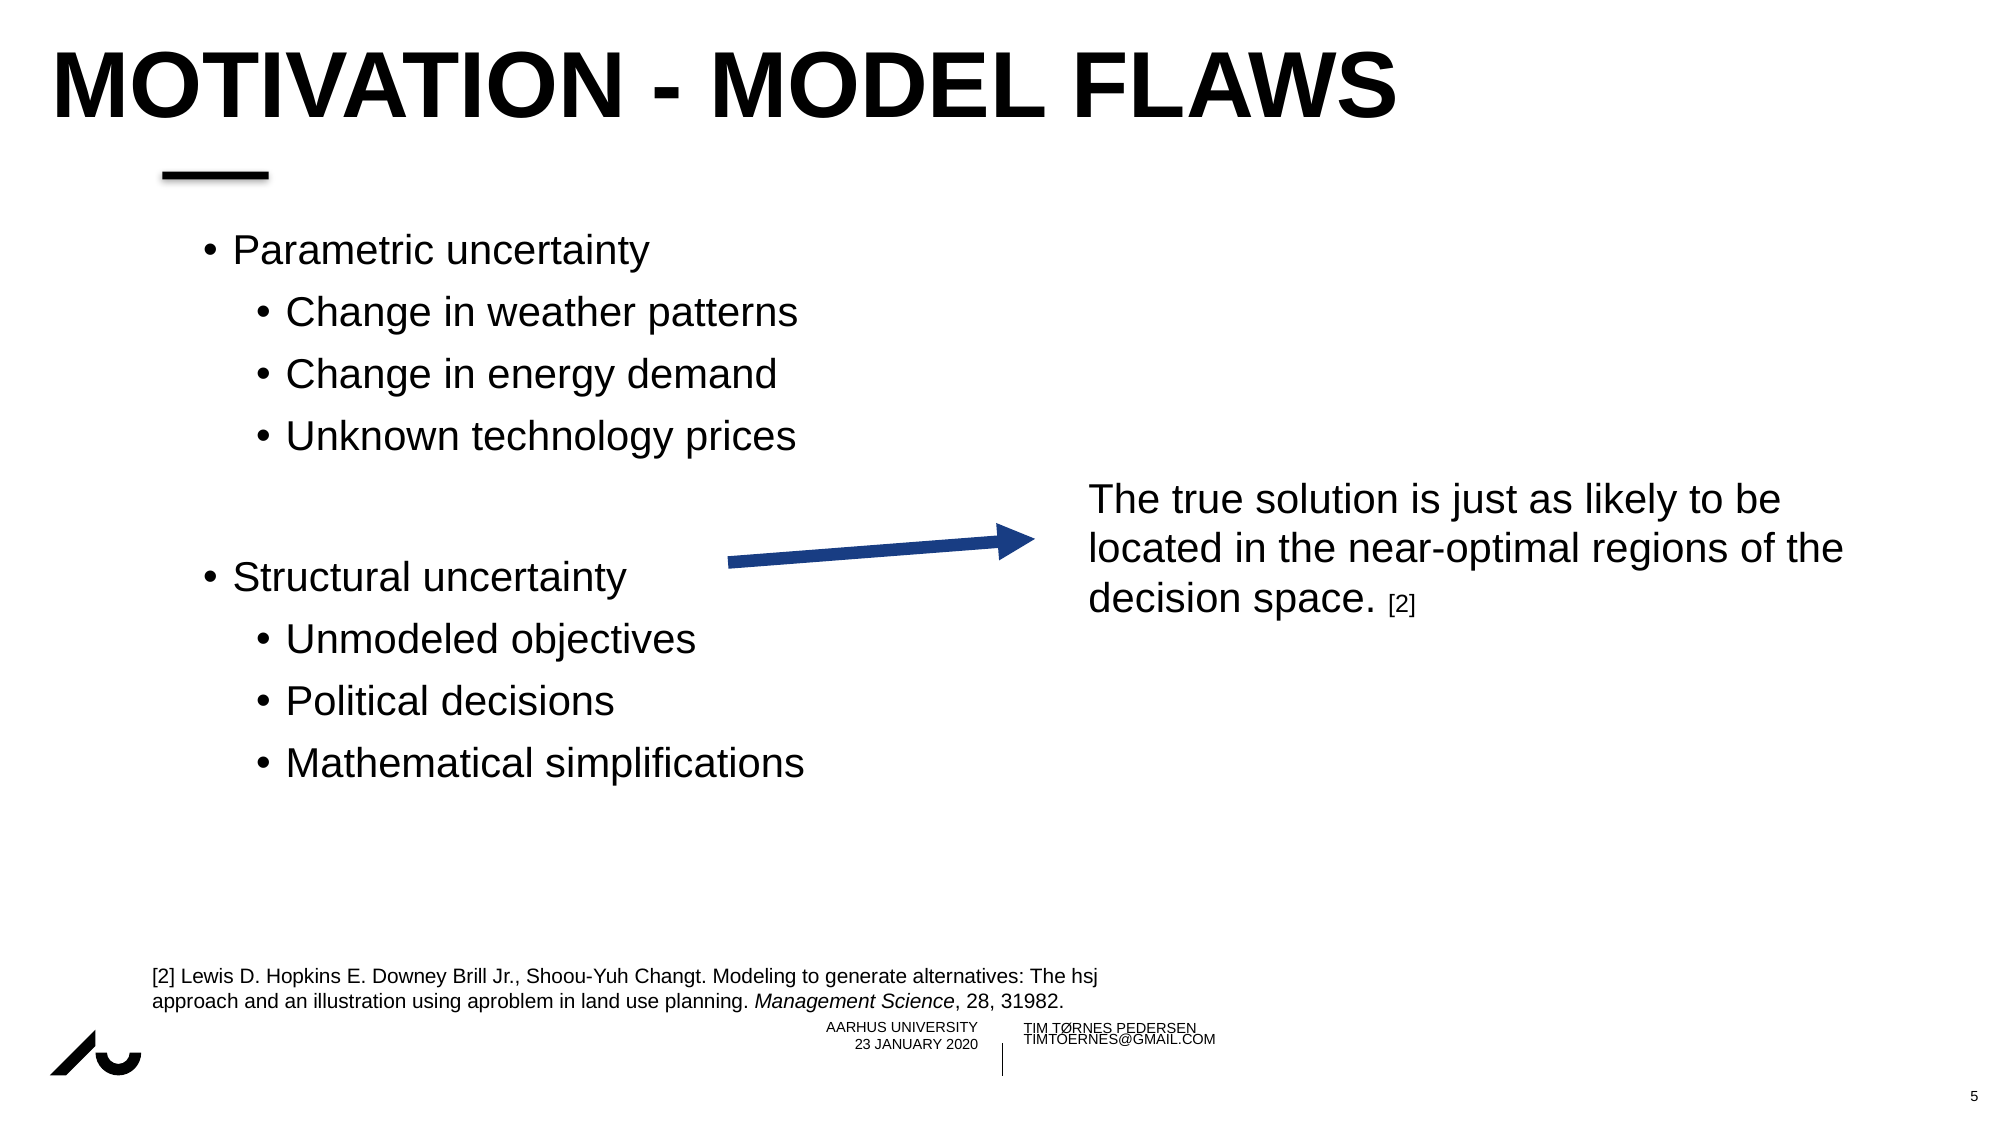

# Motivation - model flaws
Parametric uncertainty
Change in weather patterns
Change in energy demand
Unknown technology prices

Structural uncertainty
Unmodeled objectives
Political decisions
Mathematical simplifications

The true solution is just as likely to be located in the near-optimal regions of the decision space. [2]
[2] Lewis D. Hopkins E. Downey Brill Jr., Shoou-Yuh Changt. Modeling to generate alternatives: The hsj approach and an illustration using aproblem in land use planning. Management Science, 28, 31982.
5
timtoernes@gmail.com